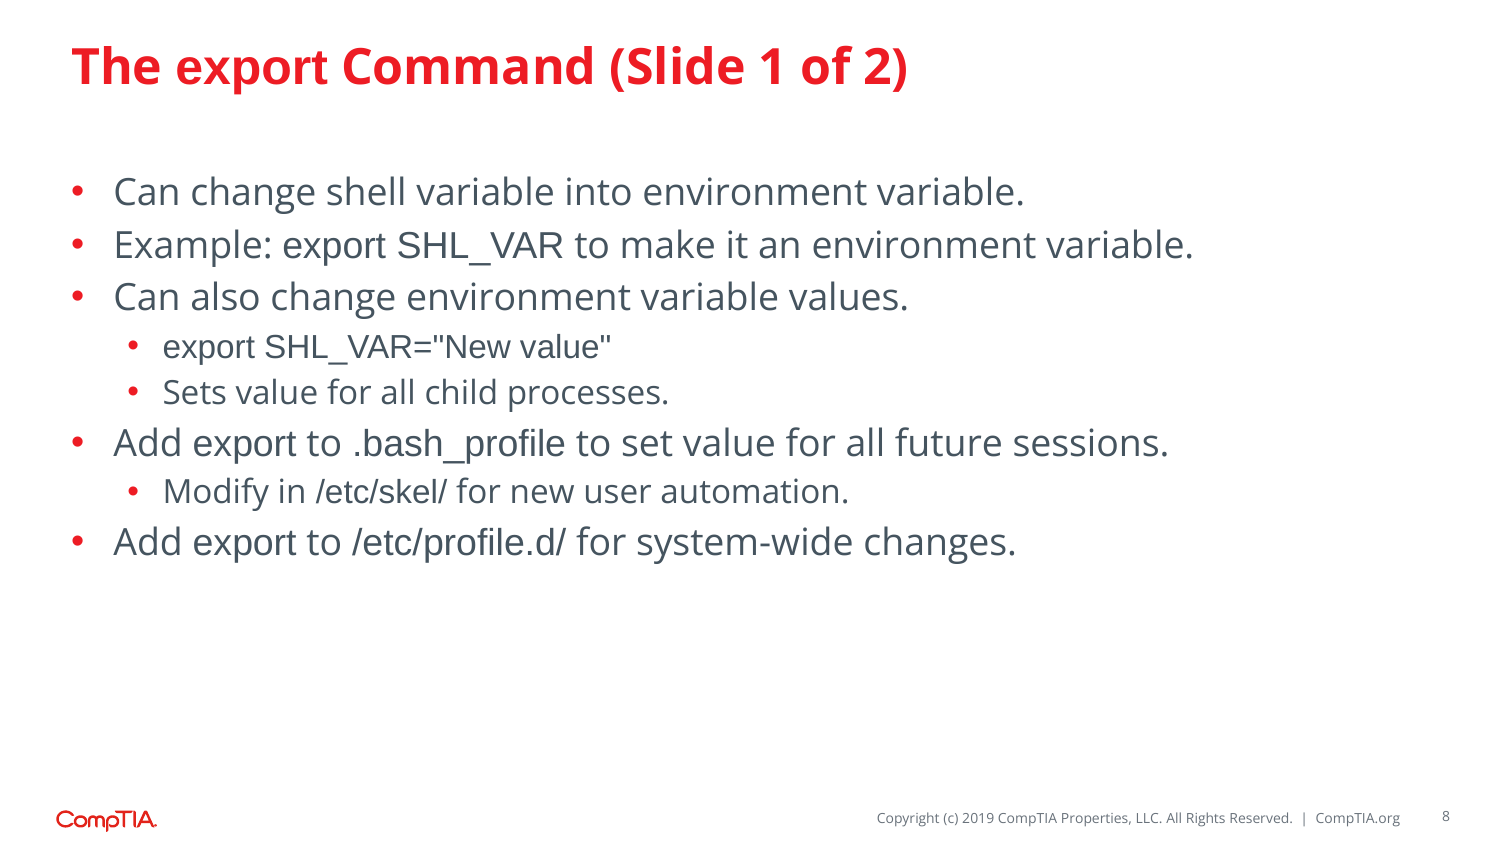

# The export Command (Slide 1 of 2)
Can change shell variable into environment variable.
Example: export SHL_VAR to make it an environment variable.
Can also change environment variable values.
export SHL_VAR="New value"
Sets value for all child processes.
Add export to .bash_profile to set value for all future sessions.
Modify in /etc/skel/ for new user automation.
Add export to /etc/profile.d/ for system-wide changes.
8